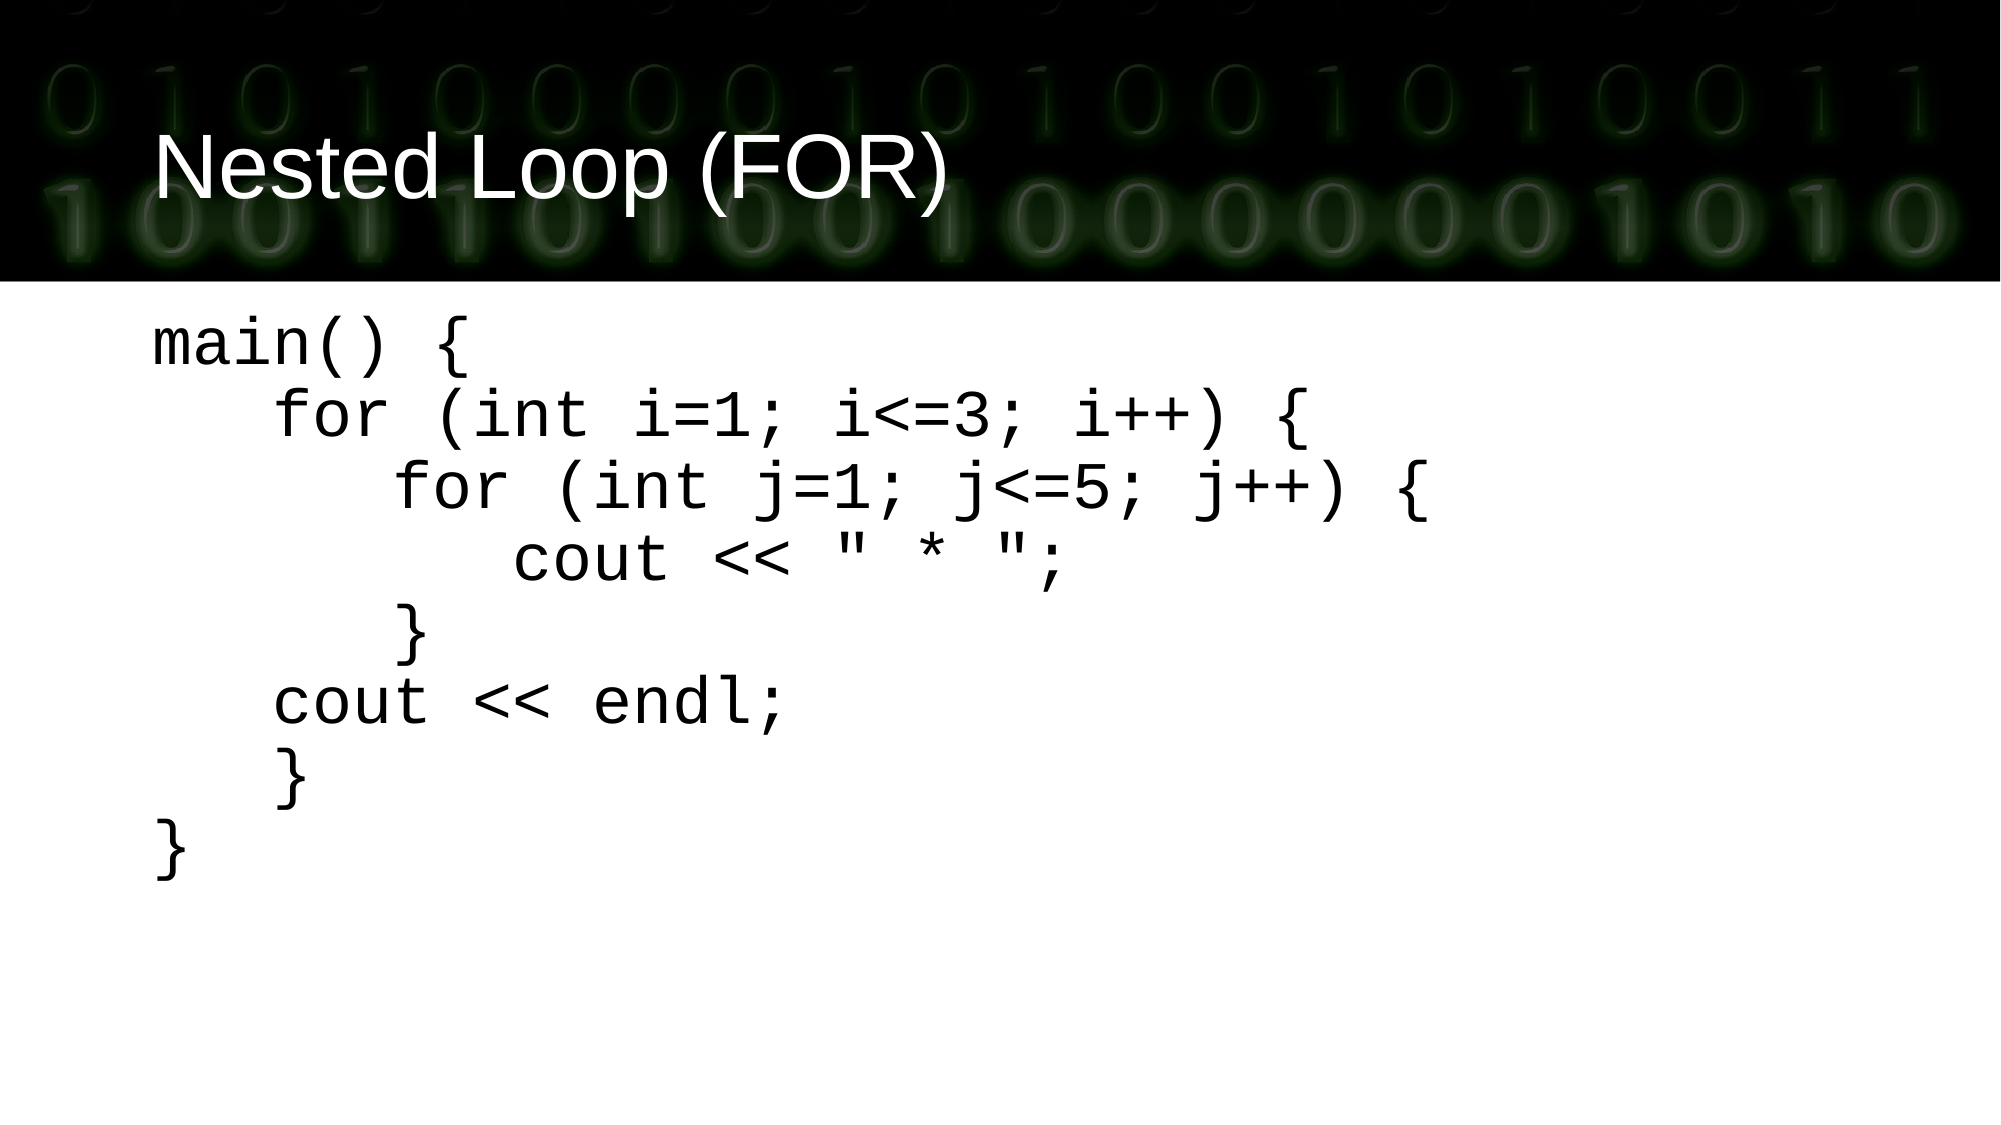

Nested Loop (FOR)
main() {
   for (int i=1; i<=3; i++) {
      for (int j=1; j<=5; j++) {
         cout << " * ";
      }
   cout << endl;
   }
}